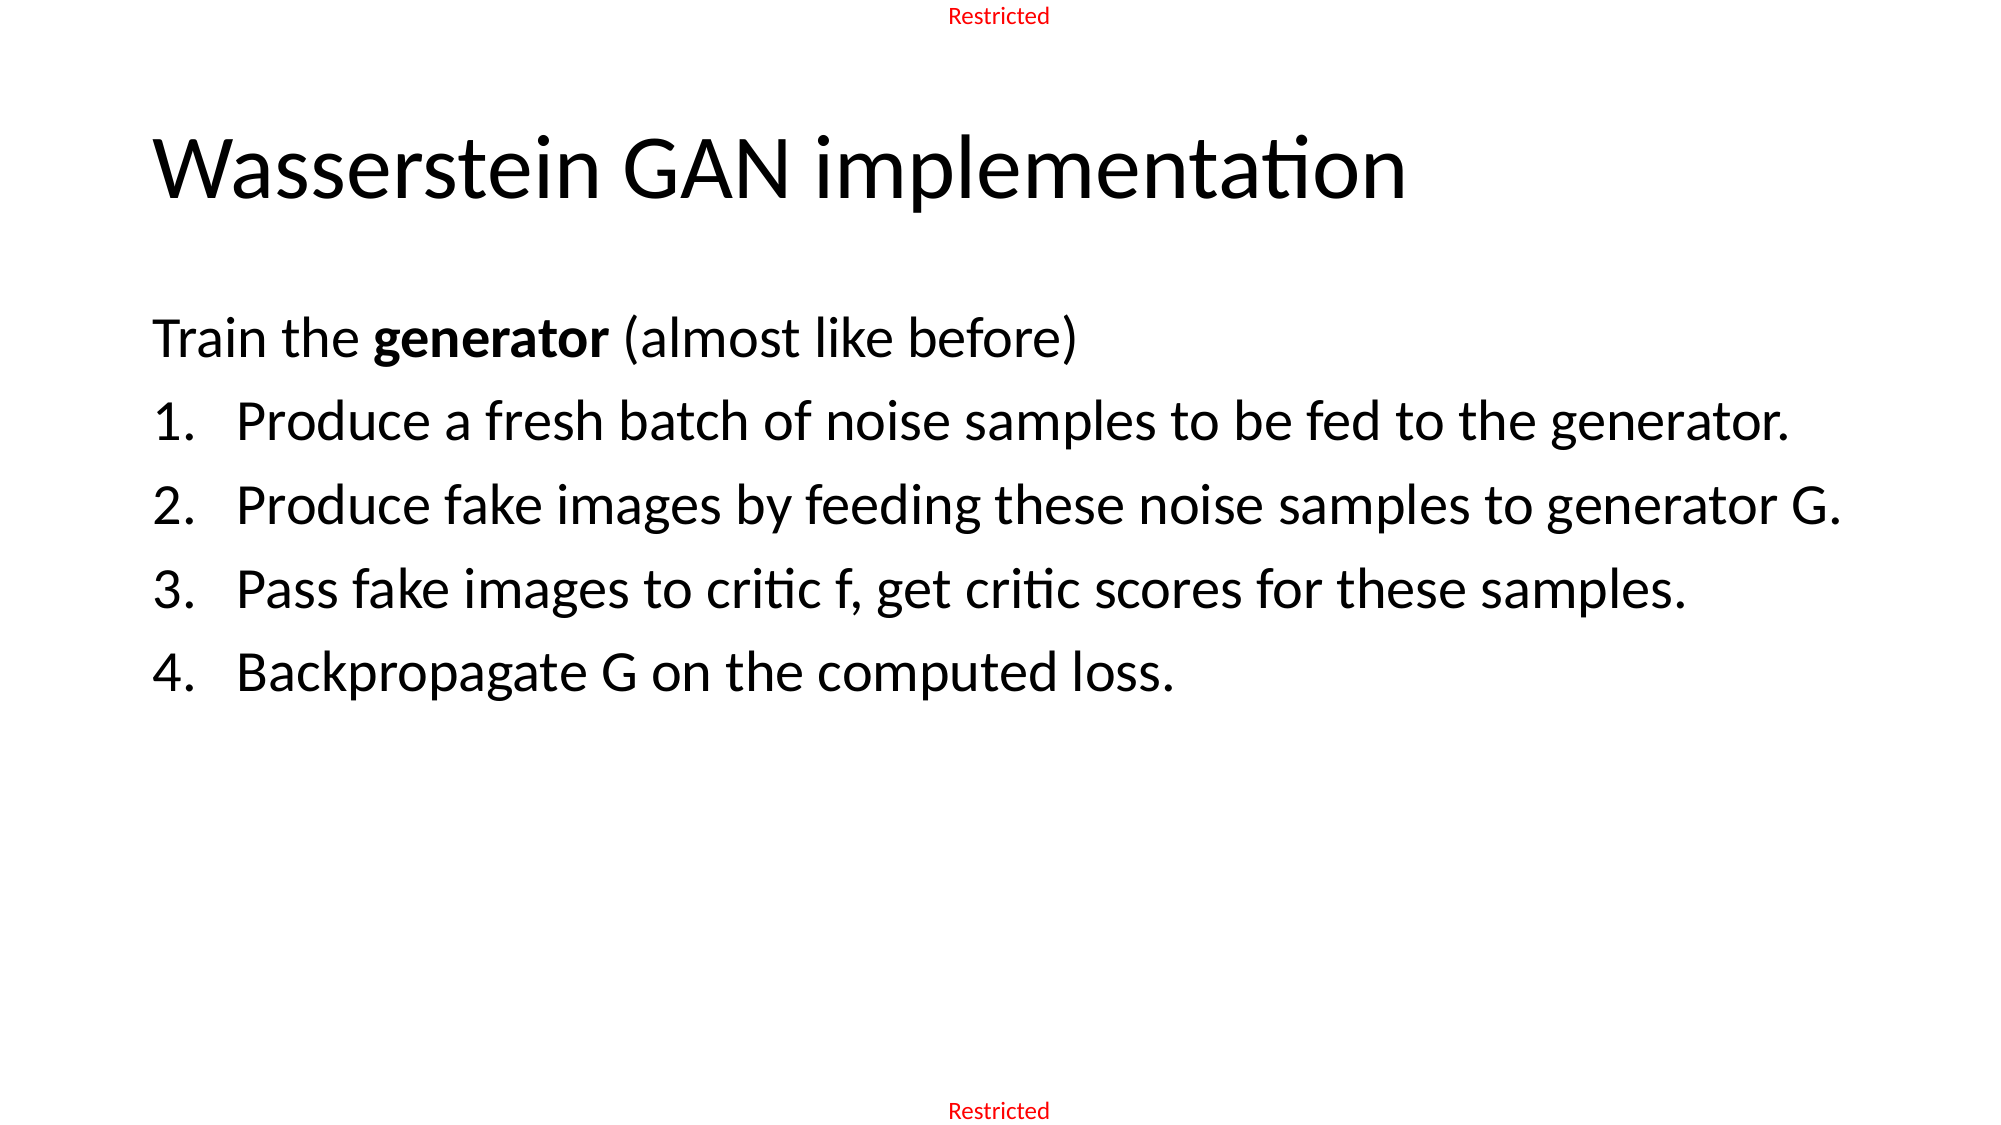

# Wasserstein GAN implementation
Train the generator (almost like before)
Produce a fresh batch of noise samples to be fed to the generator.
Produce fake images by feeding these noise samples to generator G.
Pass fake images to critic f, get critic scores for these samples.
Backpropagate G on the computed loss.